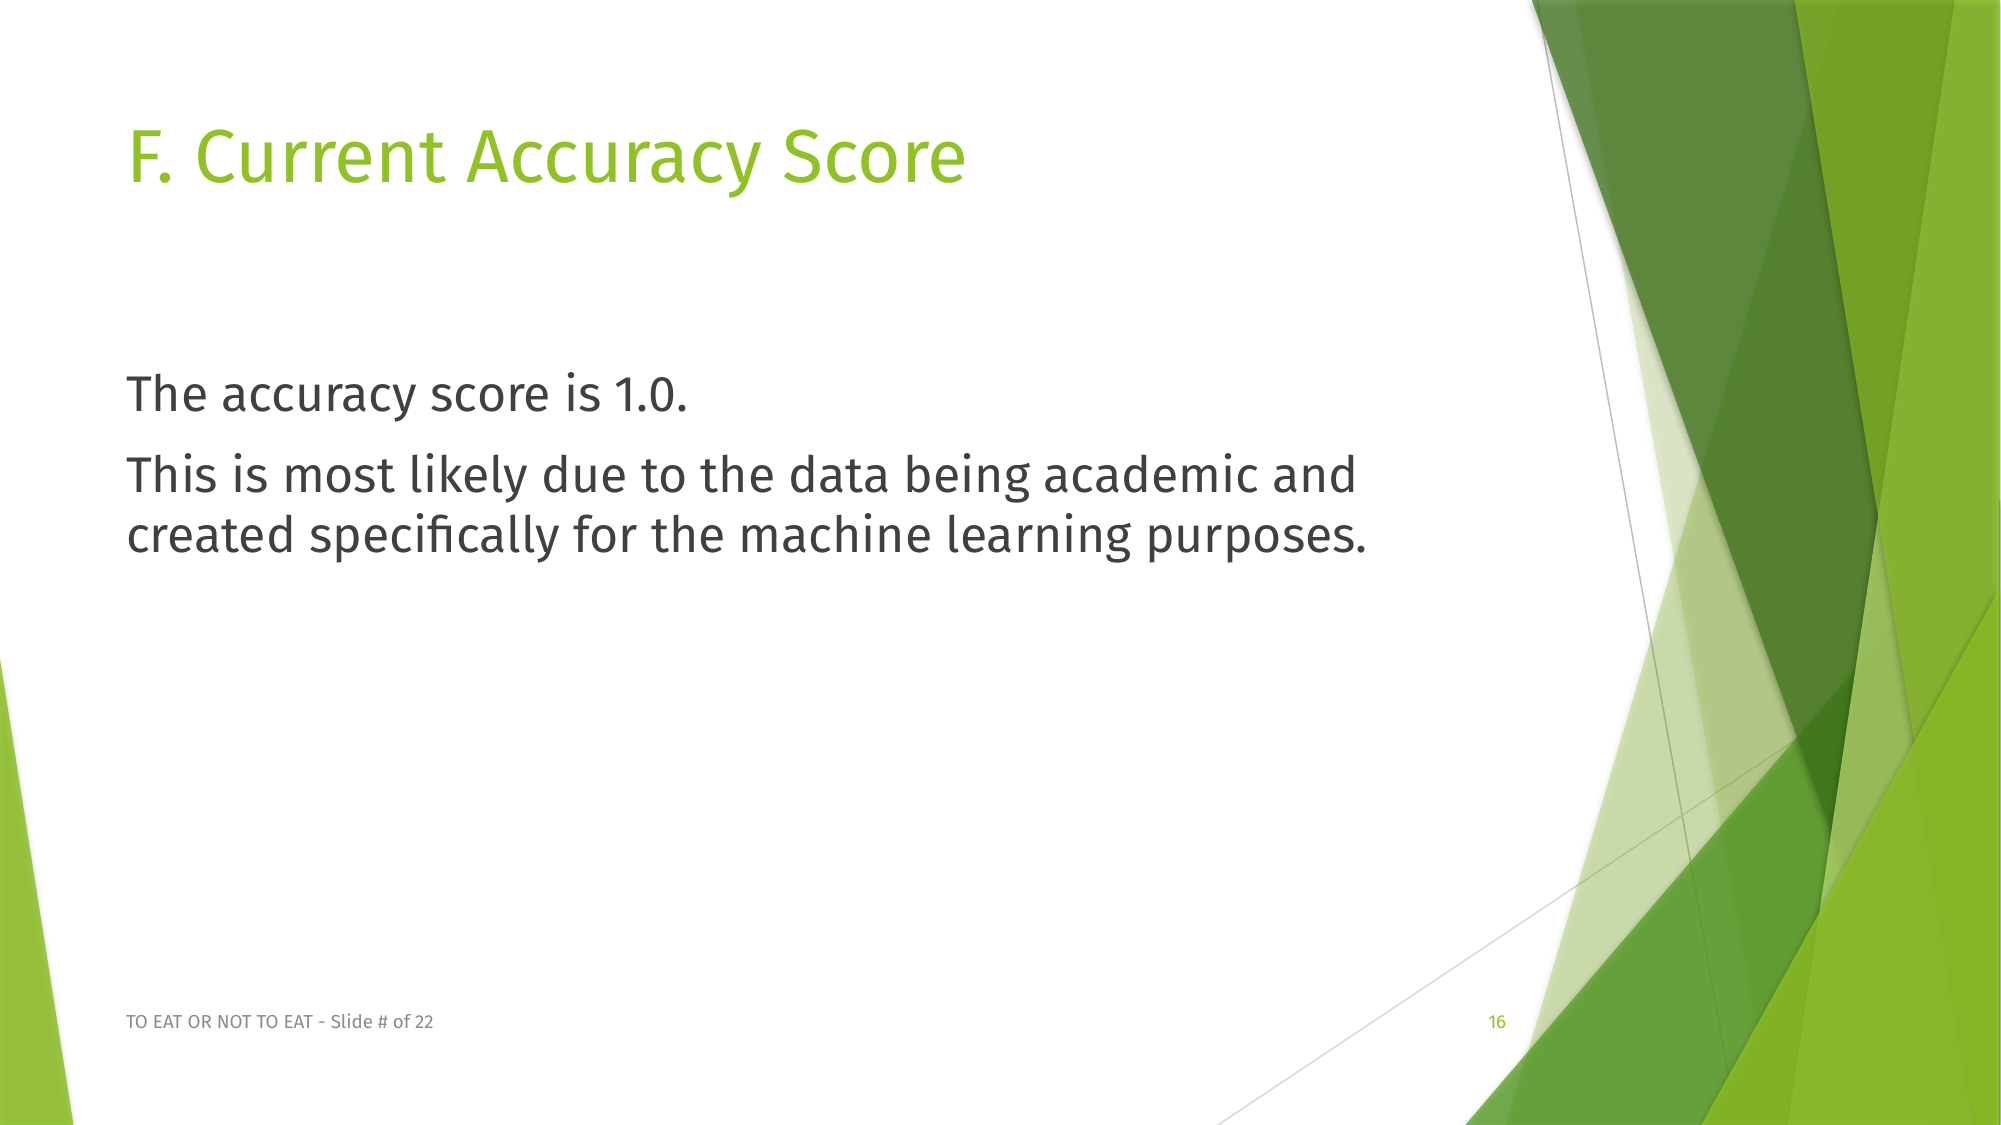

# F. Current Accuracy Score
The accuracy score is 1.0.
This is most likely due to the data being academic and created specifically for the machine learning purposes.

TO EAT OR NOT TO EAT - Slide # of 22
16